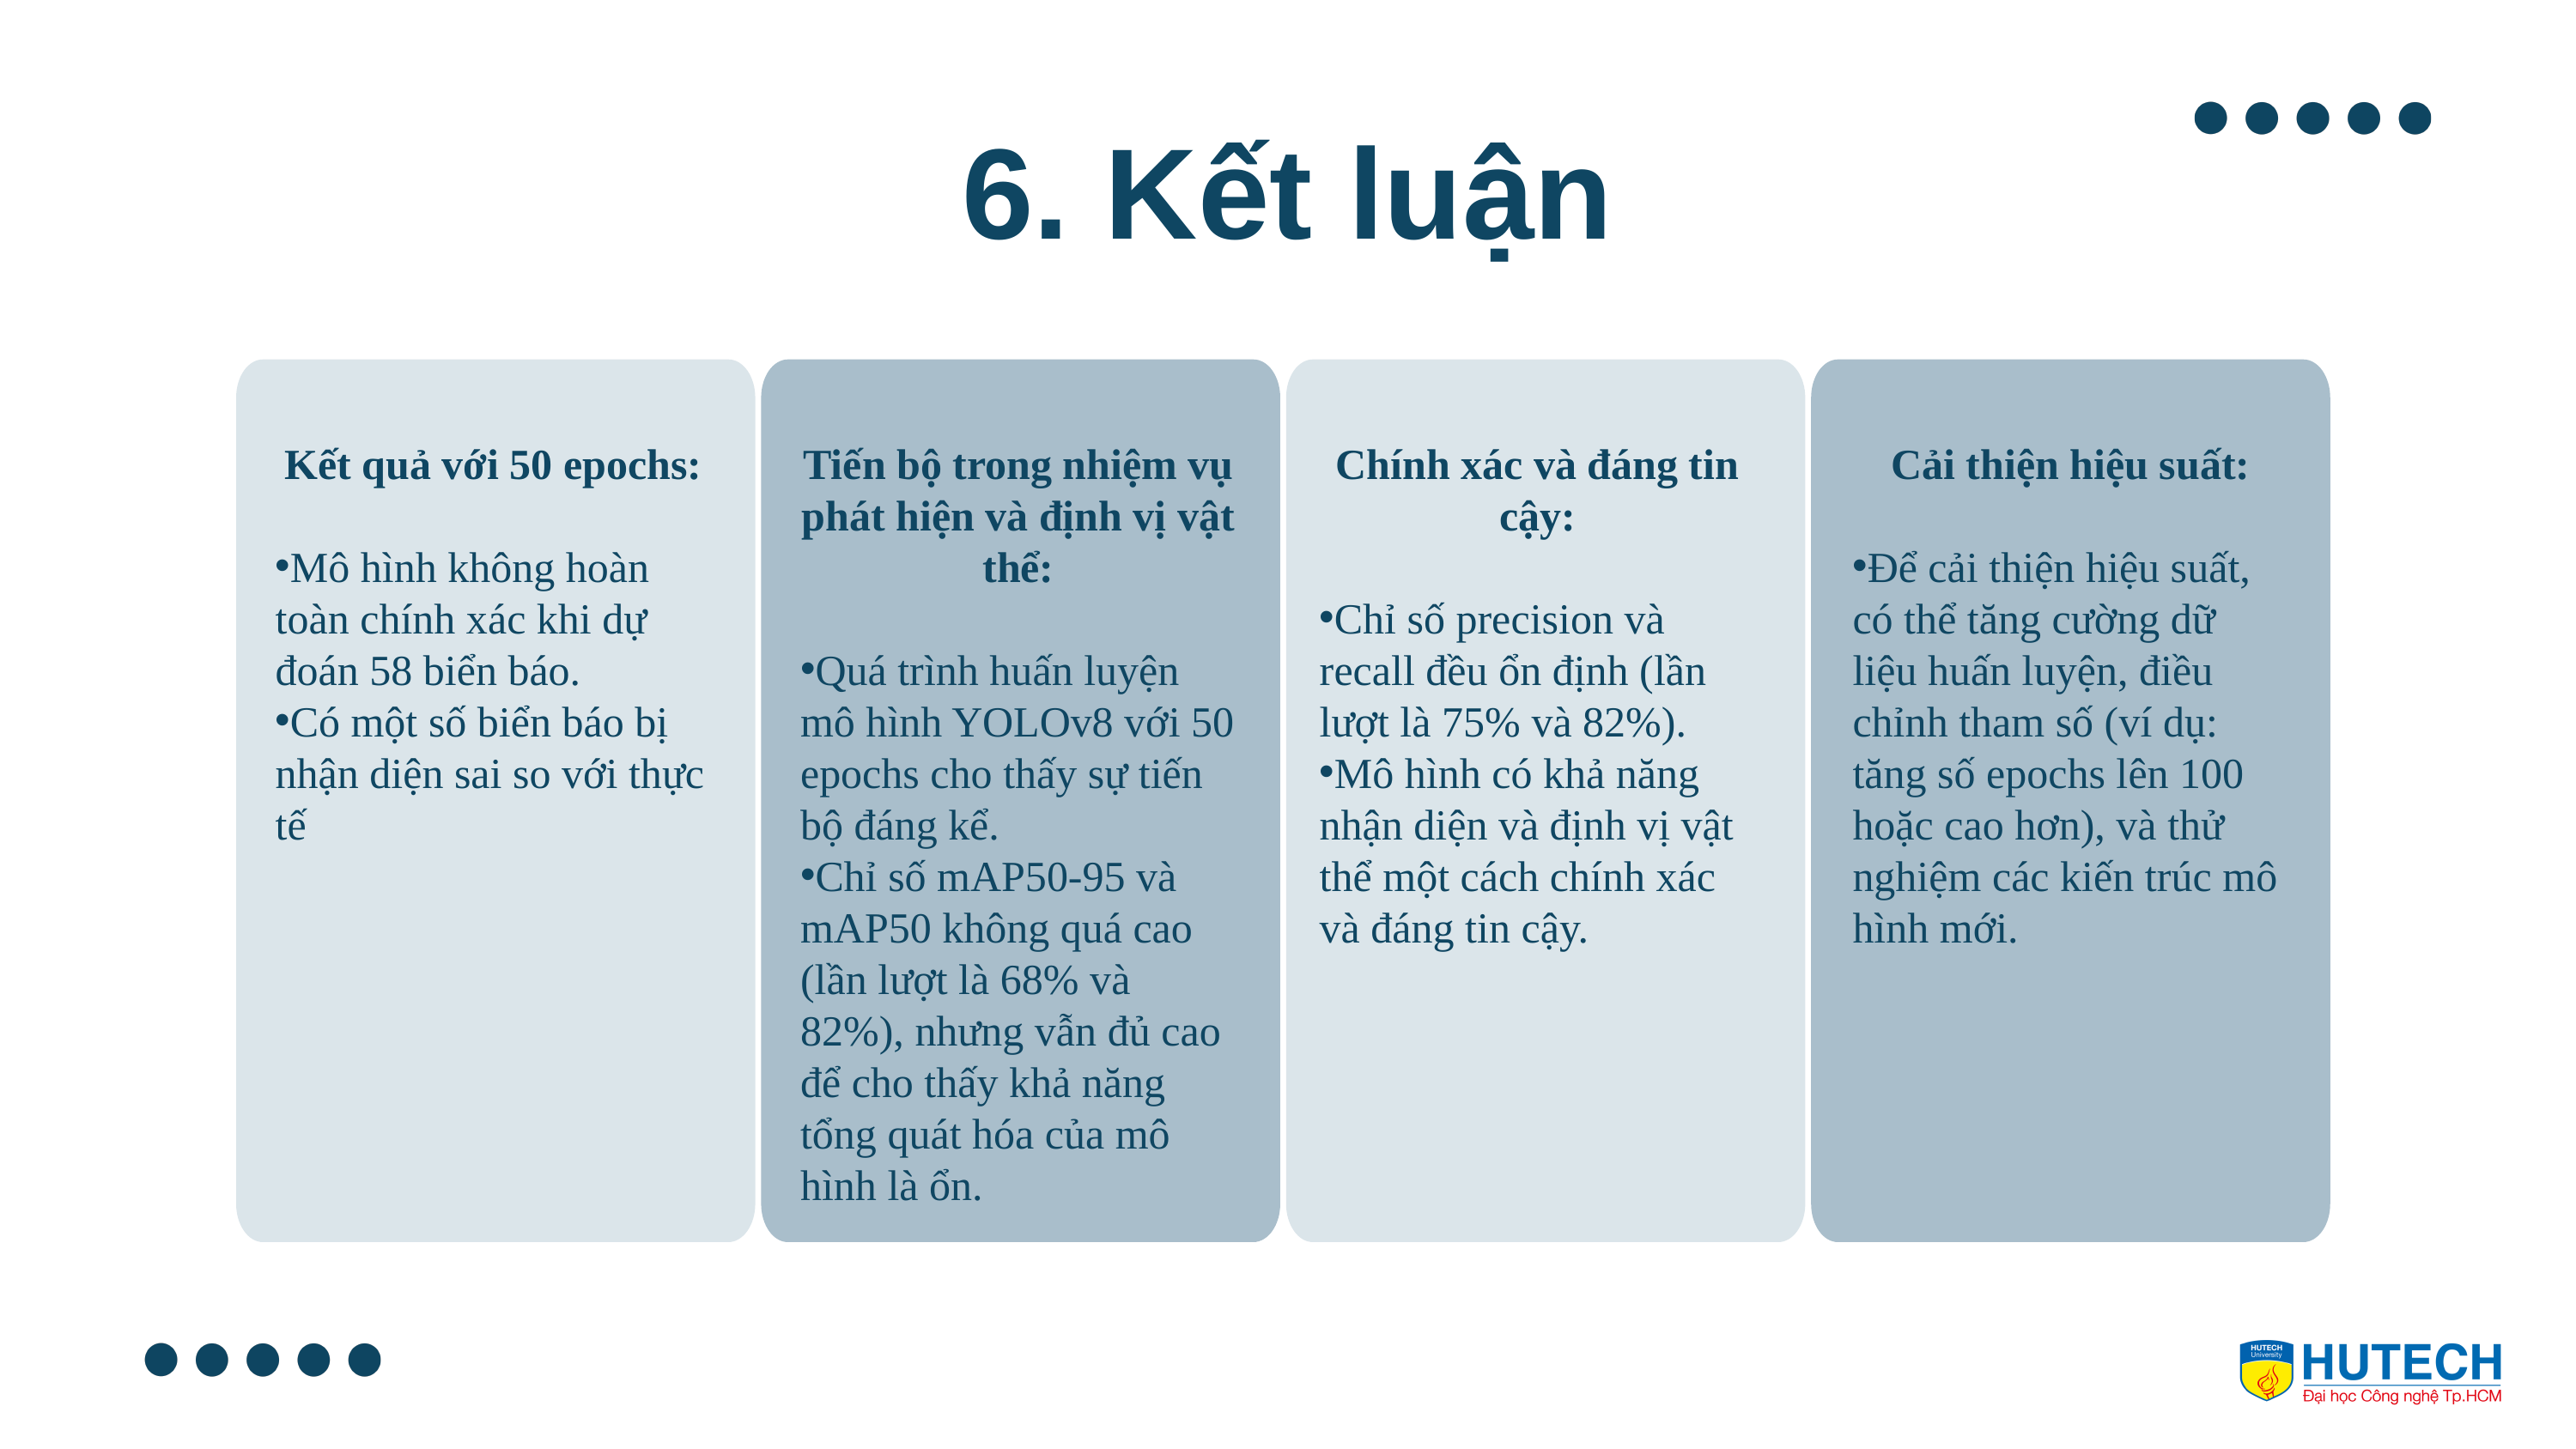

6. Kết luận

Kết quả với 50 epochs:

Mô hình không hoàn toàn chính xác khi dự đoán 58 biển báo.
Có một số biển báo bị nhận diện sai so với thực tế
Tiến bộ trong nhiệm vụ phát hiện và định vị vật thể:

Quá trình huấn luyện mô hình YOLOv8 với 50 epochs cho thấy sự tiến bộ đáng kể.
Chỉ số mAP50-95 và mAP50 không quá cao (lần lượt là 68% và 82%), nhưng vẫn đủ cao để cho thấy khả năng tổng quát hóa của mô hình là ổn.
Chính xác và đáng tin cậy:

Chỉ số precision và recall đều ổn định (lần lượt là 75% và 82%).
Mô hình có khả năng nhận diện và định vị vật thể một cách chính xác và đáng tin cậy.
Cải thiện hiệu suất:

Để cải thiện hiệu suất, có thể tăng cường dữ liệu huấn luyện, điều chỉnh tham số (ví dụ: tăng số epochs lên 100 hoặc cao hơn), và thử nghiệm các kiến trúc mô hình mới.